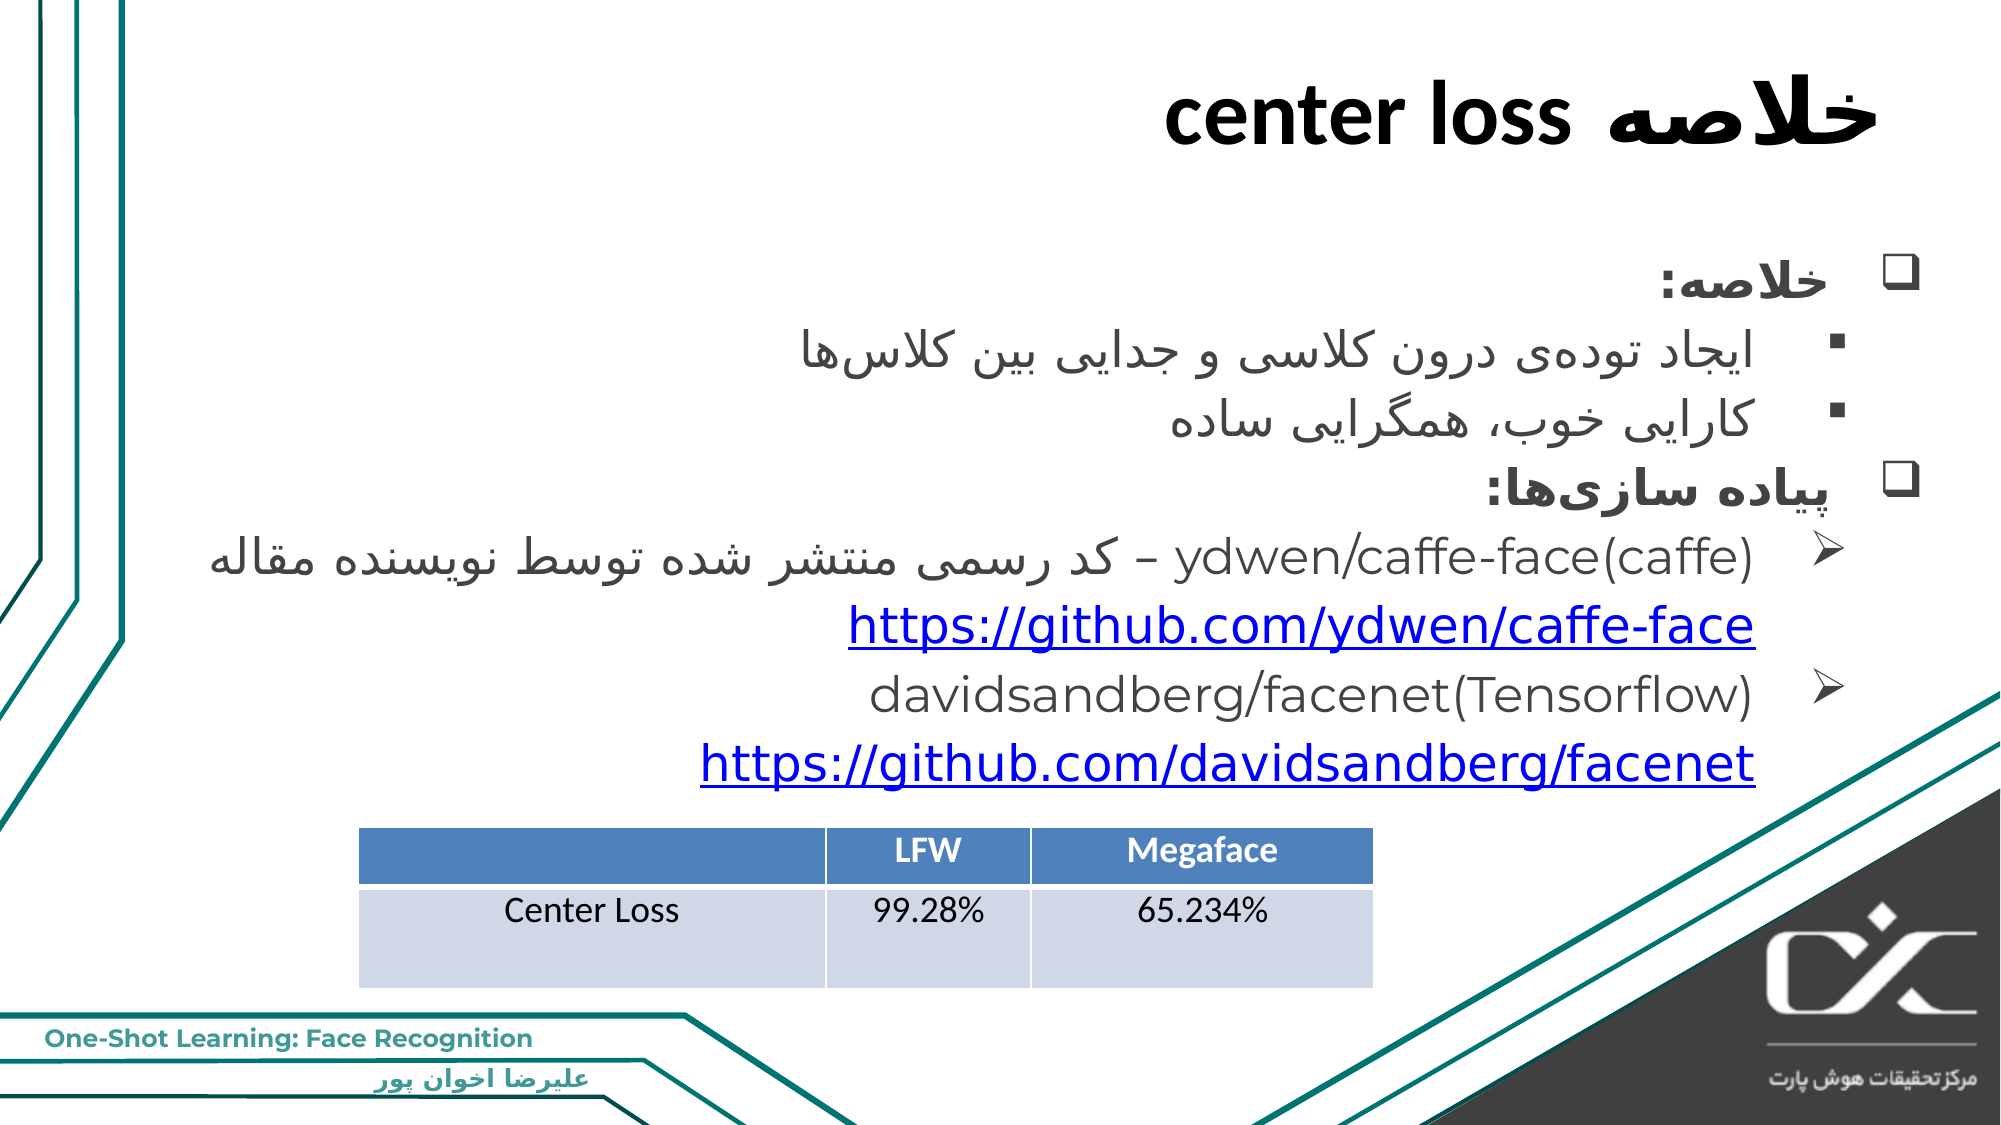

# خلاصه center loss
خلاصه:
ایجاد توده‌ی درون کلاسی و جدایی بین کلاس‌ها
کارایی خوب، همگرایی ساده
پیاده سازی‌ها:
ydwen/caffe-face(caffe) – کد رسمی منتشر شده توسط نویسنده مقاله
https://github.com/ydwen/caffe-face
davidsandberg/facenet(Tensorflow)
https://github.com/davidsandberg/facenet

|  | LFW | Megaface |
| --- | --- | --- |
| Center Loss | 99.28% | 65.234% |